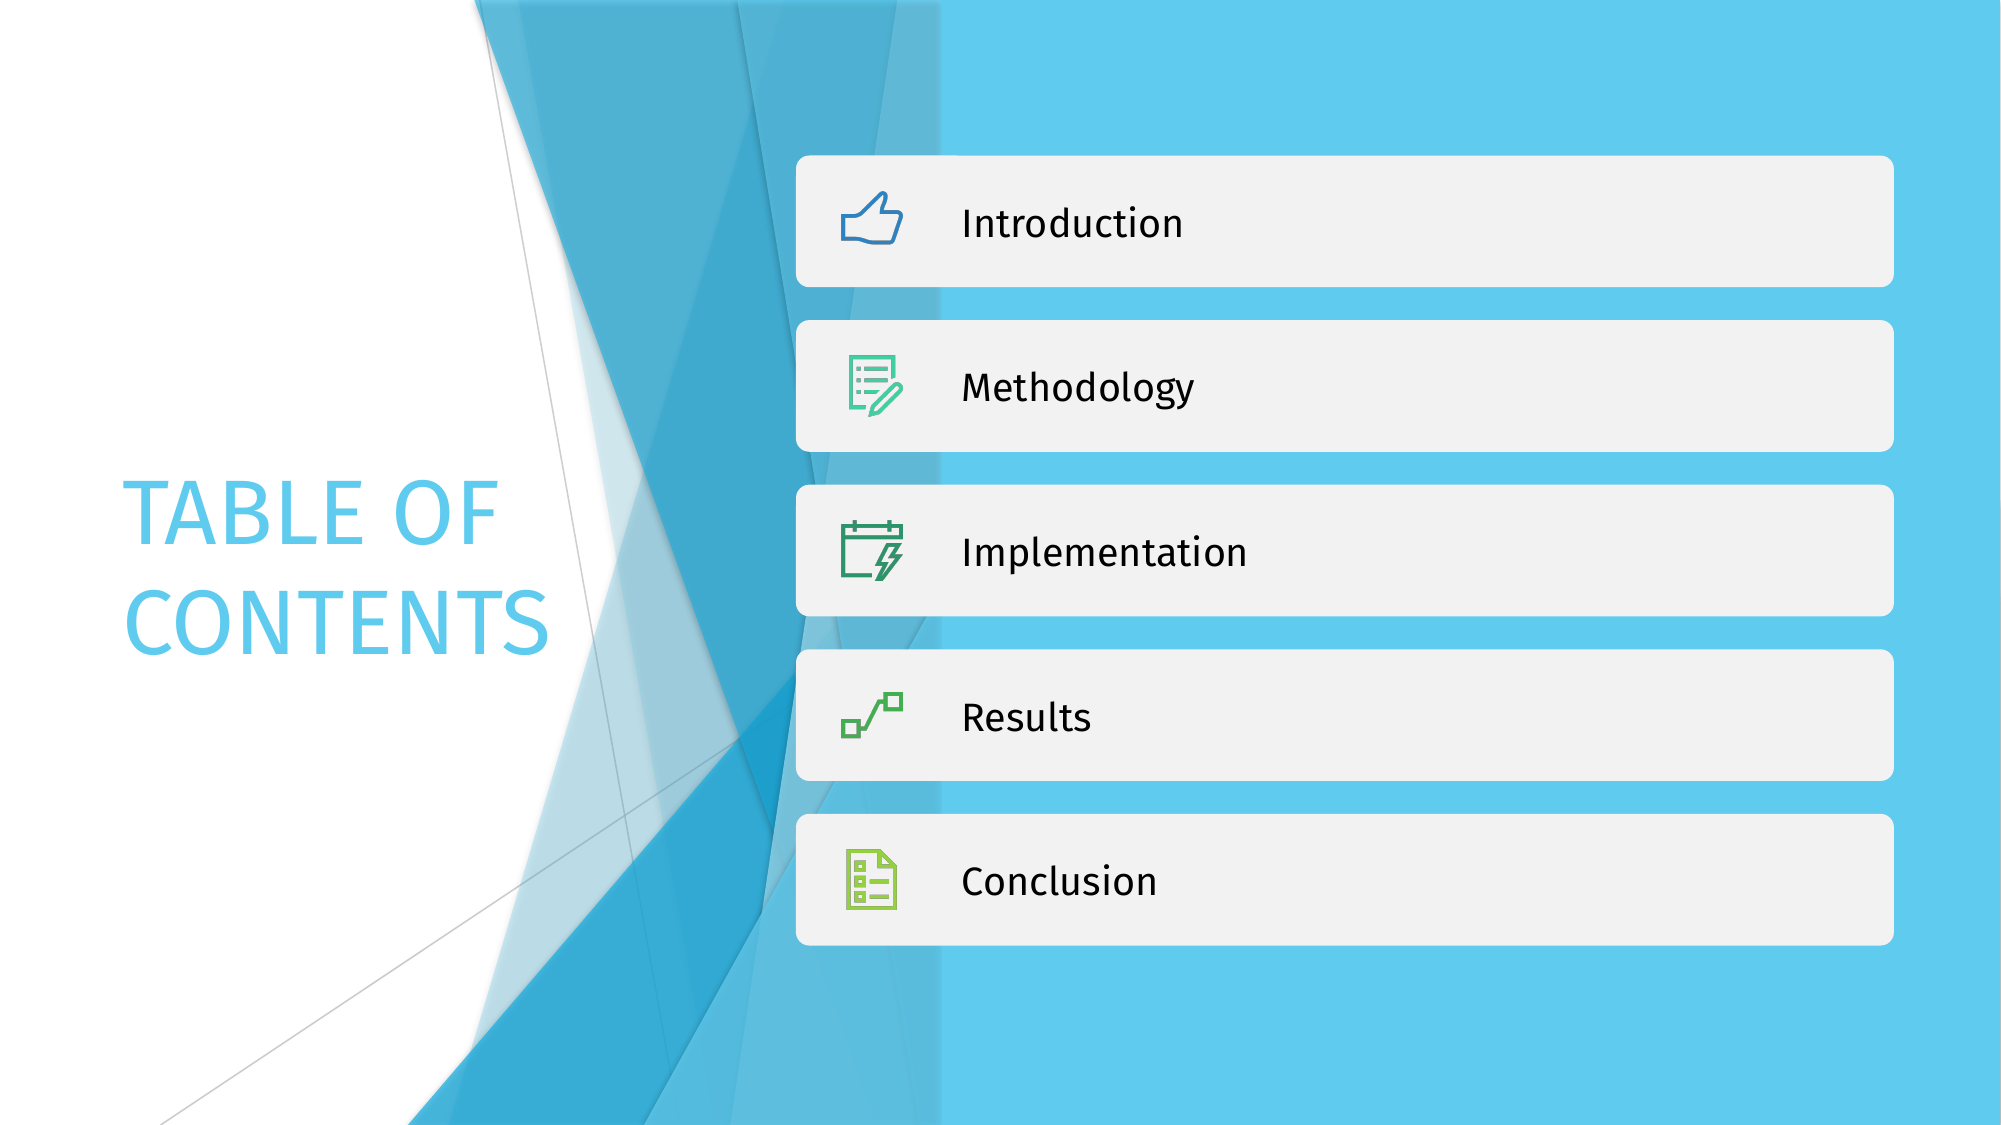

Introduction
Methodology
Implementation
Results
Conclusion
# TABLE OF CONTENTS